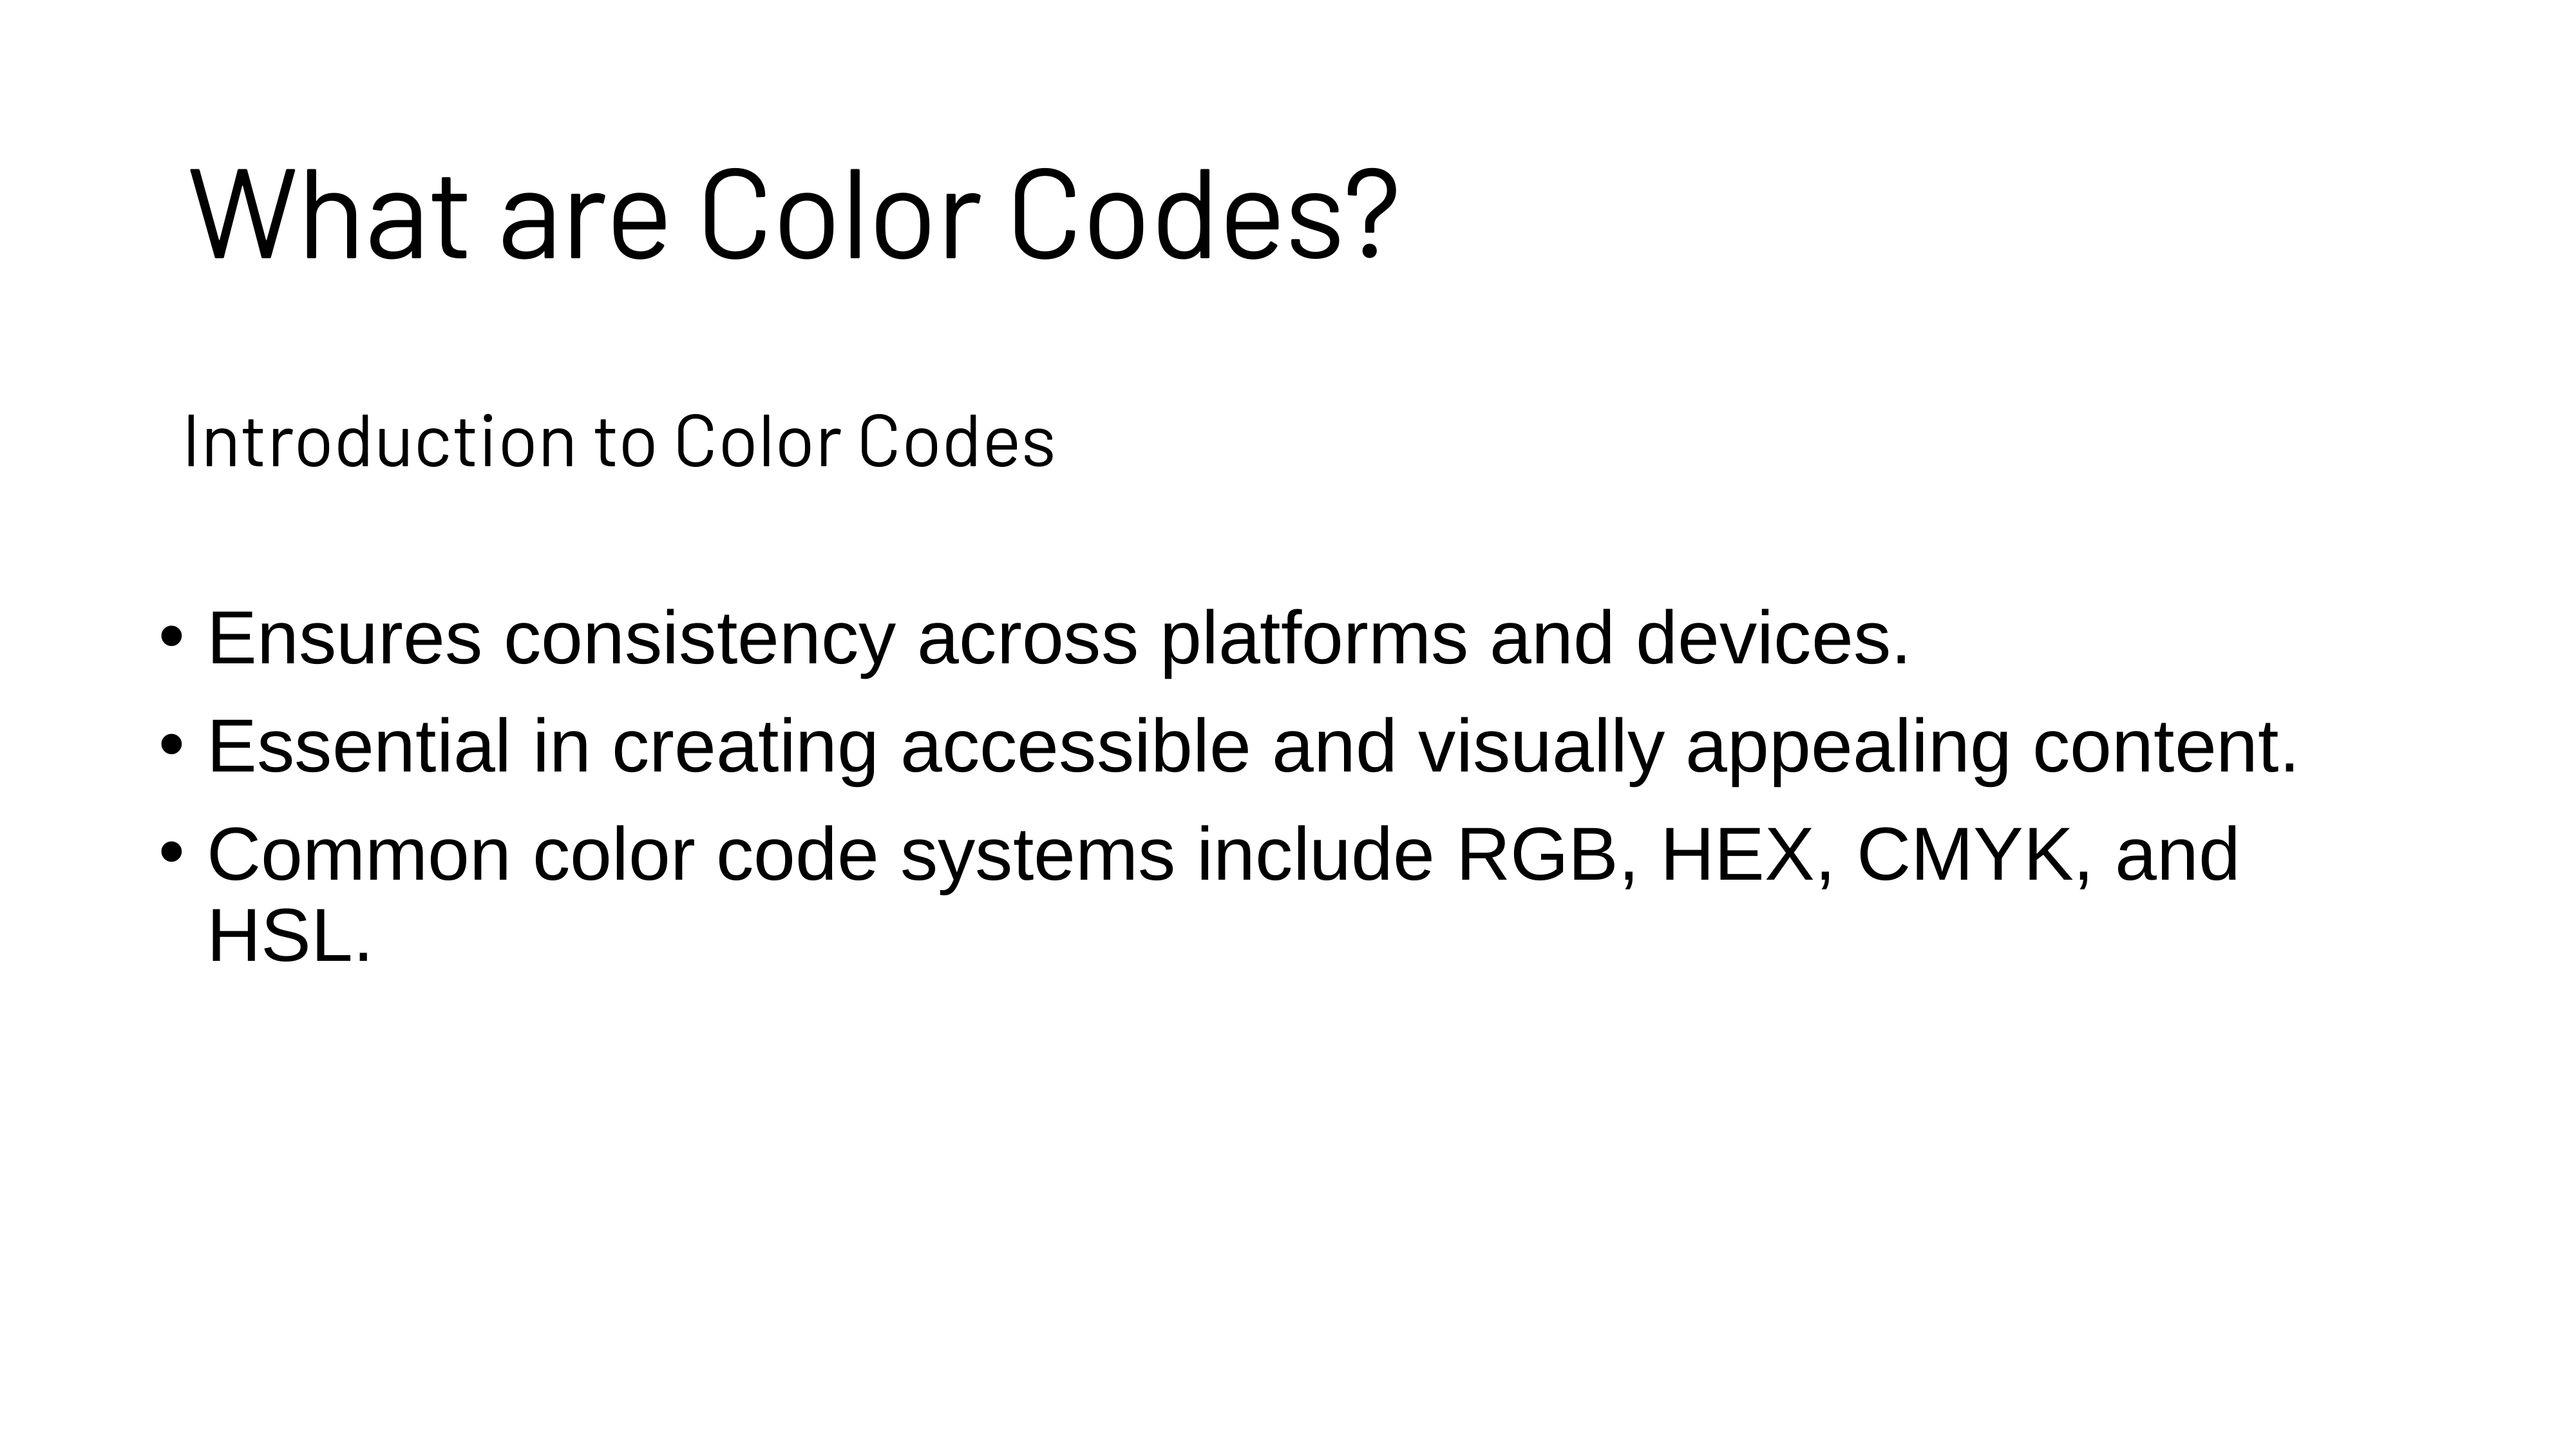

# What are Color Codes?
Introduction to Color Codes
Ensures consistency across platforms and devices.
Essential in creating accessible and visually appealing content.
Common color code systems include RGB, HEX, CMYK, and HSL.